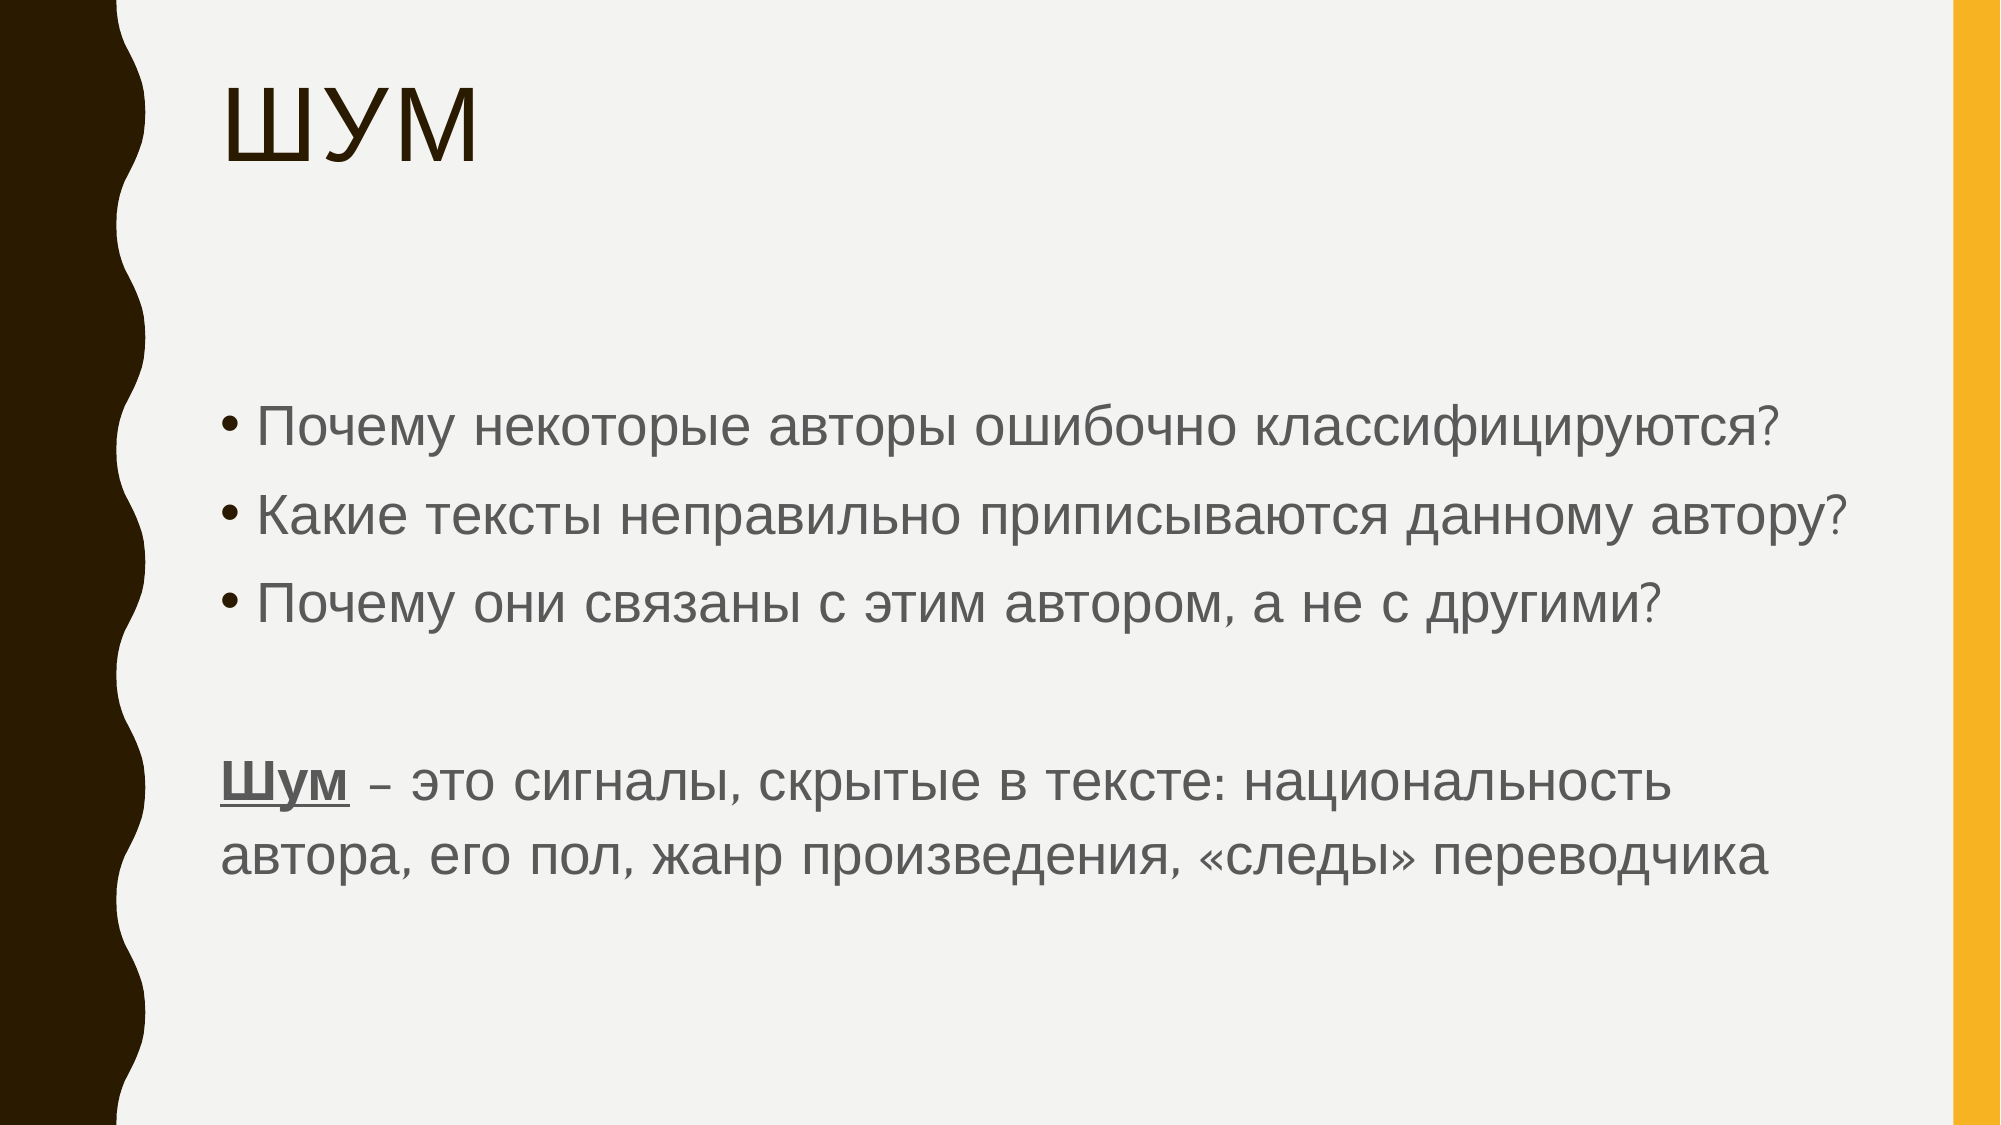

# Шум
Почему некоторые авторы ошибочно классифицируются?
Какие тексты неправильно приписываются данному автору?
Почему они связаны с этим автором, а не с другими?

Шум – это сигналы, скрытые в тексте: национальность автора, его пол, жанр произведения, «следы» переводчика